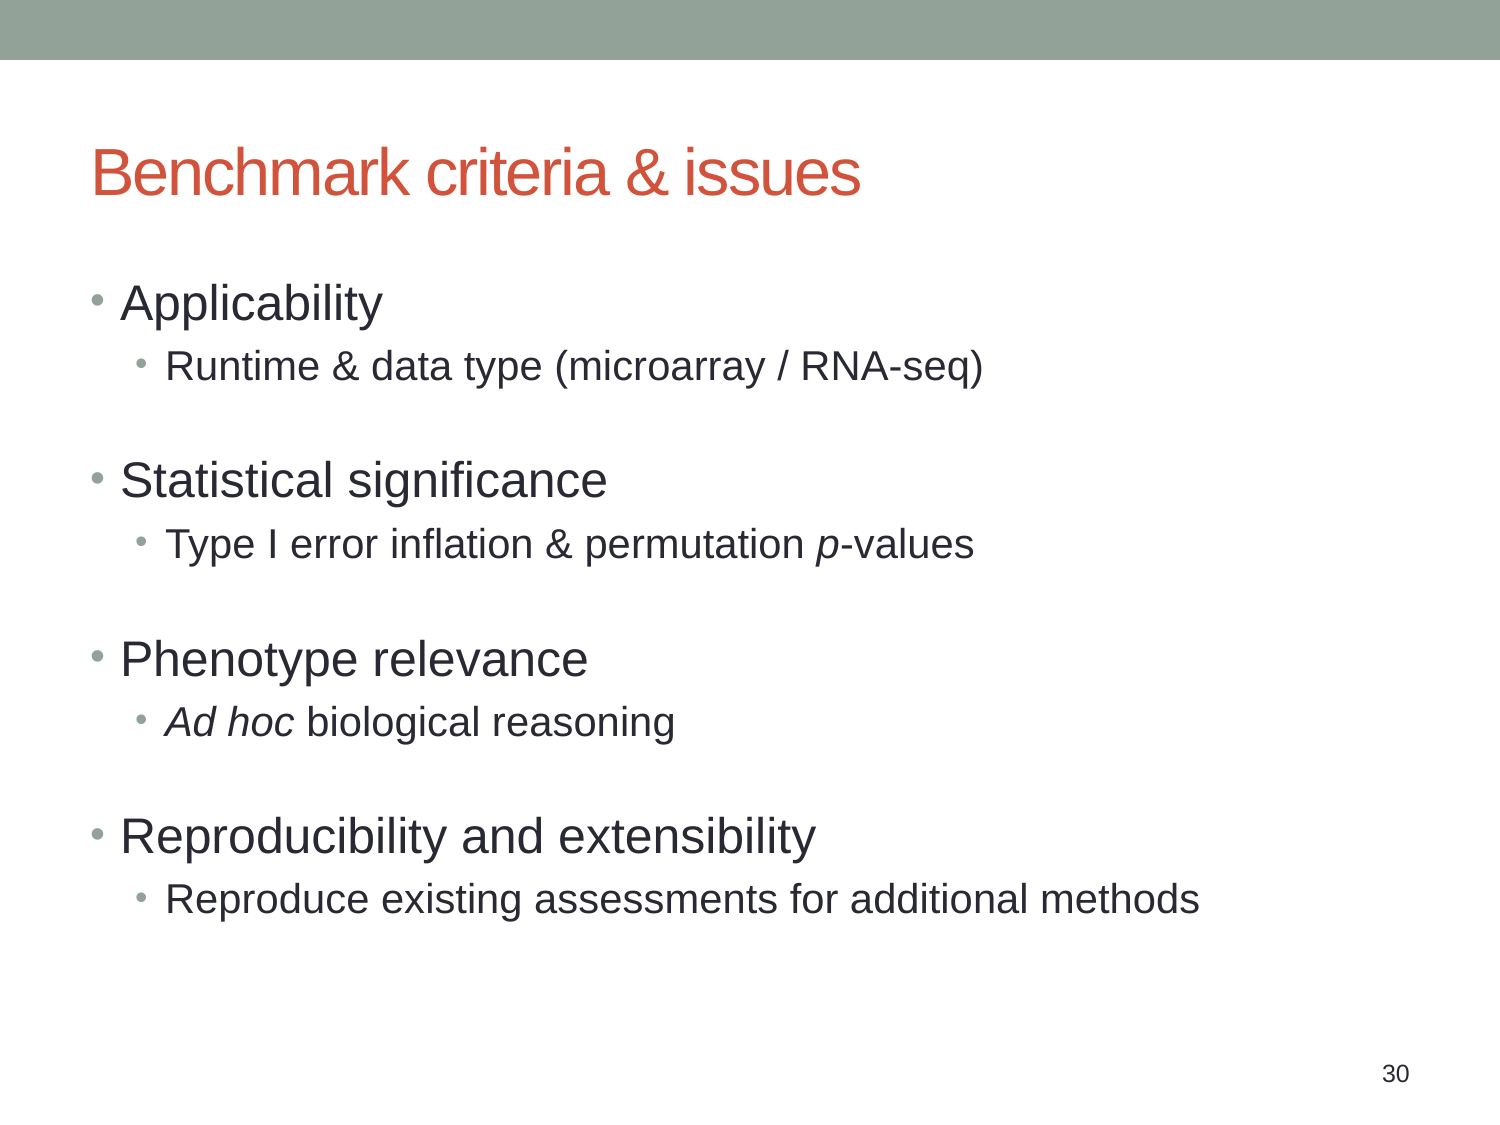

# Benchmark criteria & issues
Applicability
Runtime & data type (microarray / RNA-seq)

Statistical significance
Type I error inflation & permutation p-values

Phenotype relevance
Ad hoc biological reasoning

Reproducibility and extensibility
Reproduce existing assessments for additional methods
30